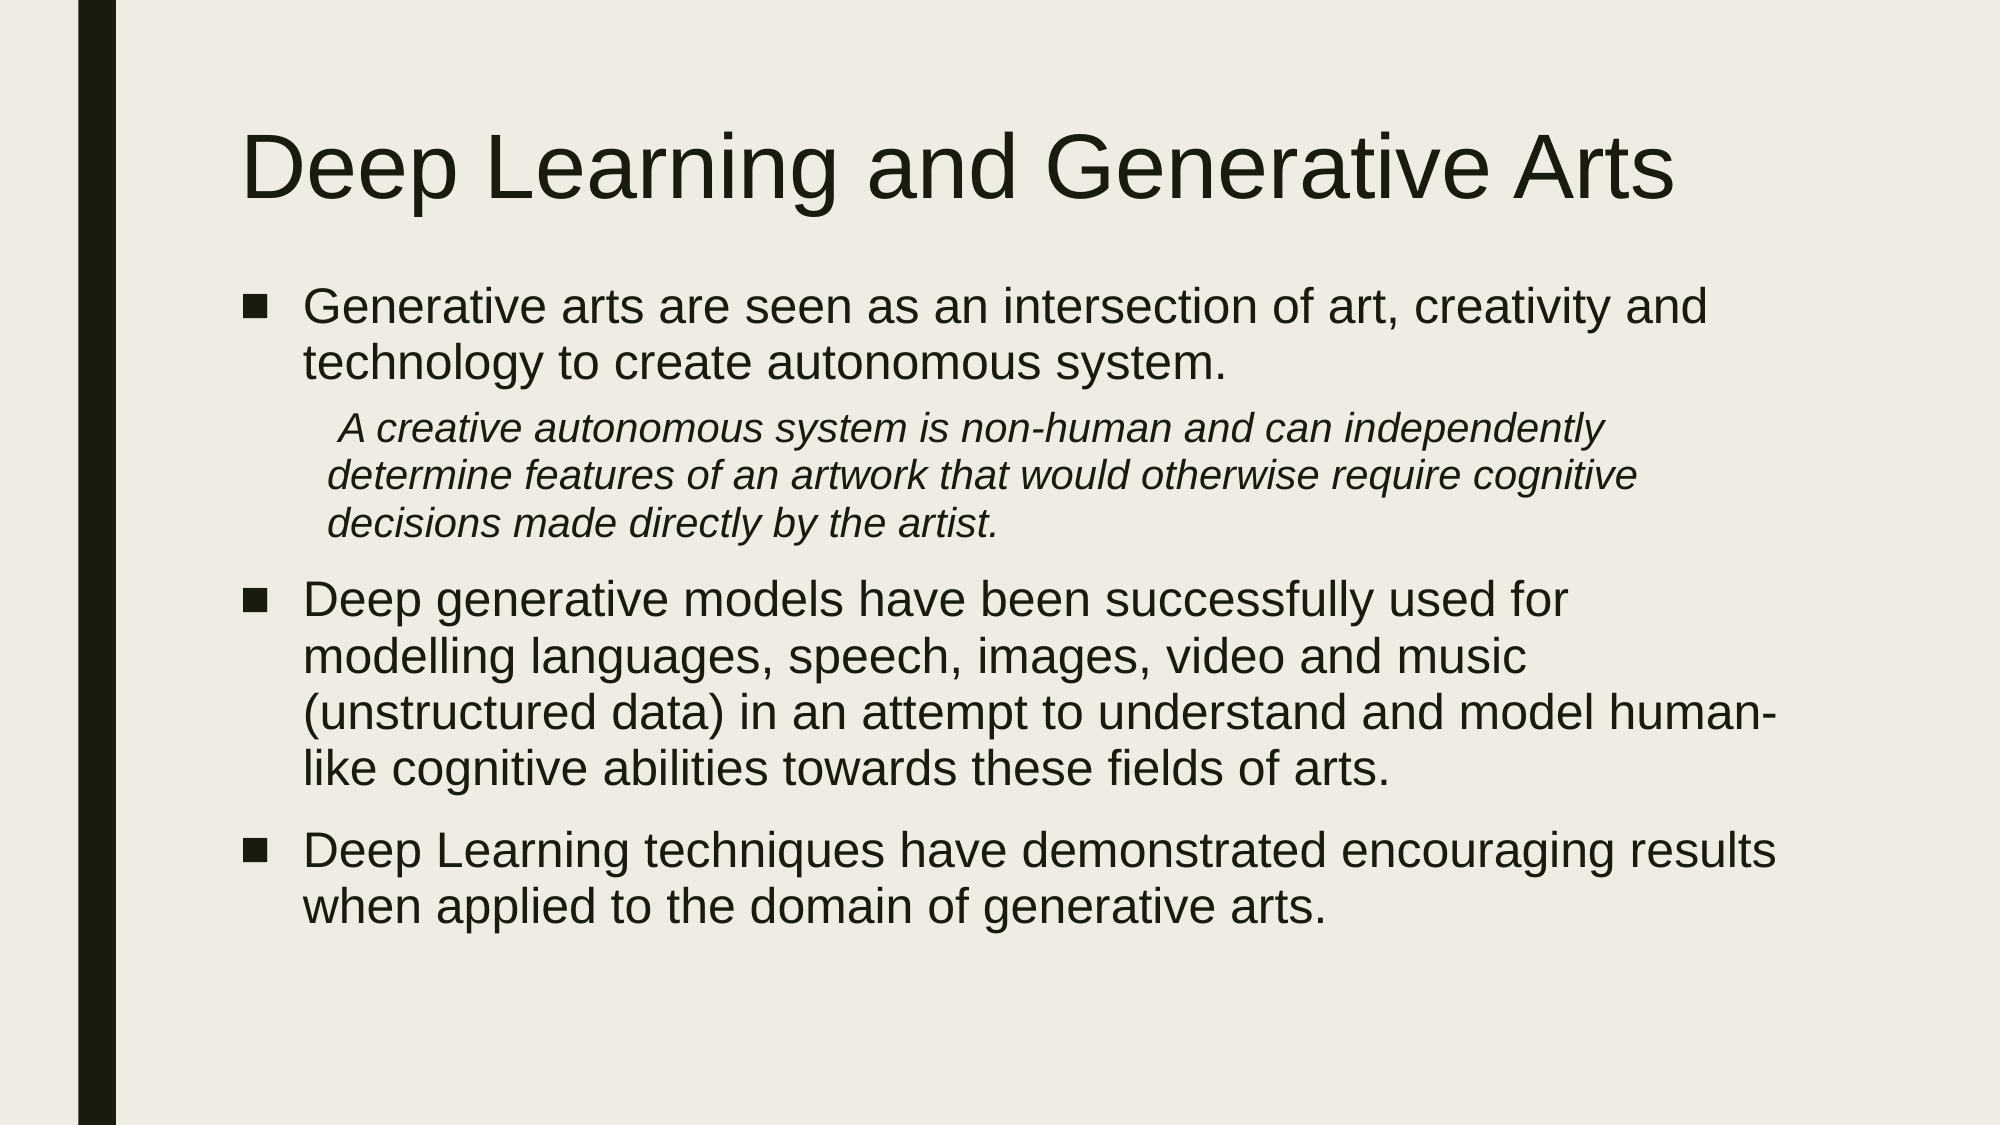

# Deep Learning and Generative Arts
Generative arts are seen as an intersection of art, creativity and technology to create autonomous system.
 A creative autonomous system is non-human and can independently determine features of an artwork that would otherwise require cognitive decisions made directly by the artist.
Deep generative models have been successfully used for modelling languages, speech, images, video and music (unstructured data) in an attempt to understand and model human-like cognitive abilities towards these fields of arts.
Deep Learning techniques have demonstrated encouraging results when applied to the domain of generative arts.